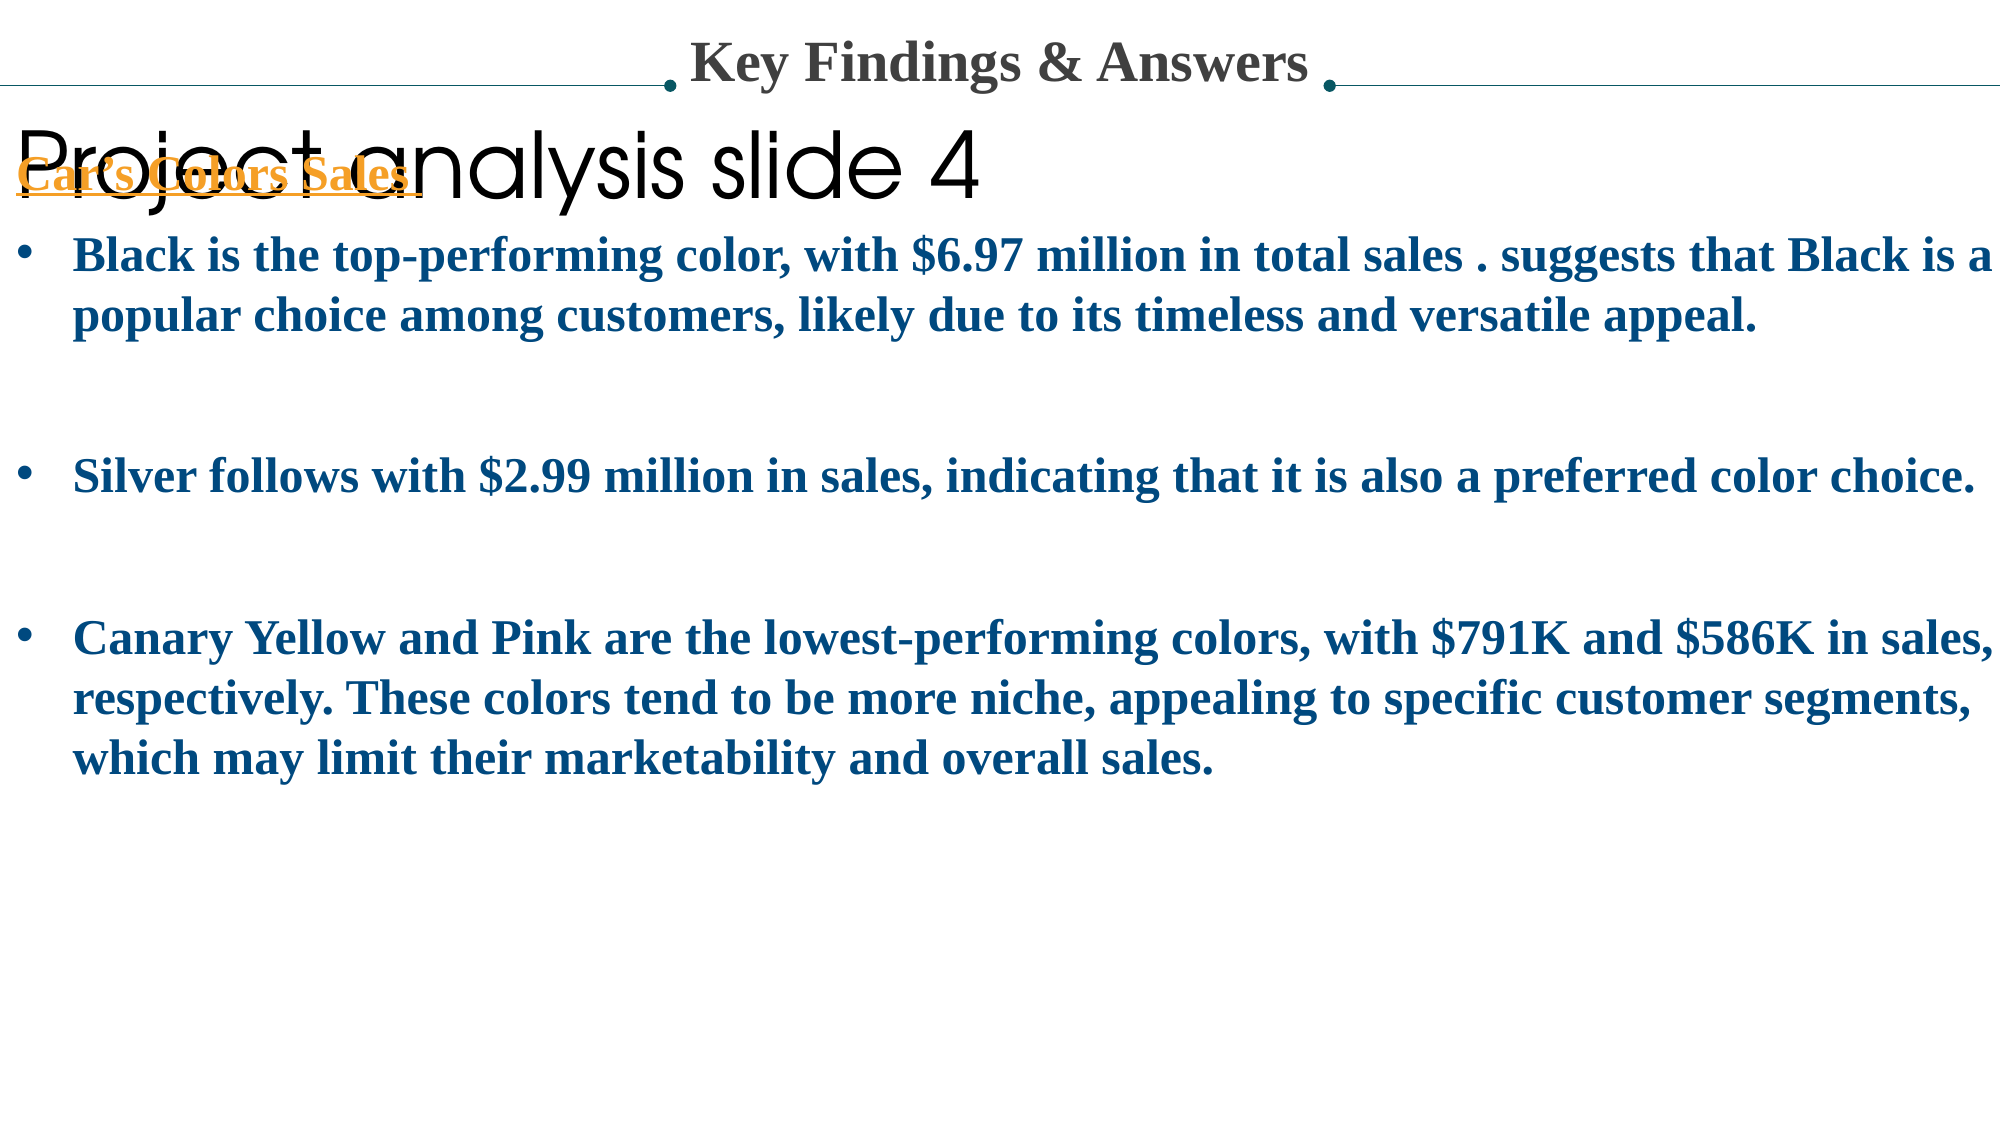

Key Findings & Answers
Project analysis slide 4
Car’s Colors Sales
Black is the top-performing color, with $6.97 million in total sales . suggests that Black is a popular choice among customers, likely due to its timeless and versatile appeal.

Silver follows with $2.99 million in sales, indicating that it is also a preferred color choice.

Canary Yellow and Pink are the lowest-performing colors, with $791K and $586K in sales, respectively. These colors tend to be more niche, appealing to specific customer segments, which may limit their marketability and overall sales.